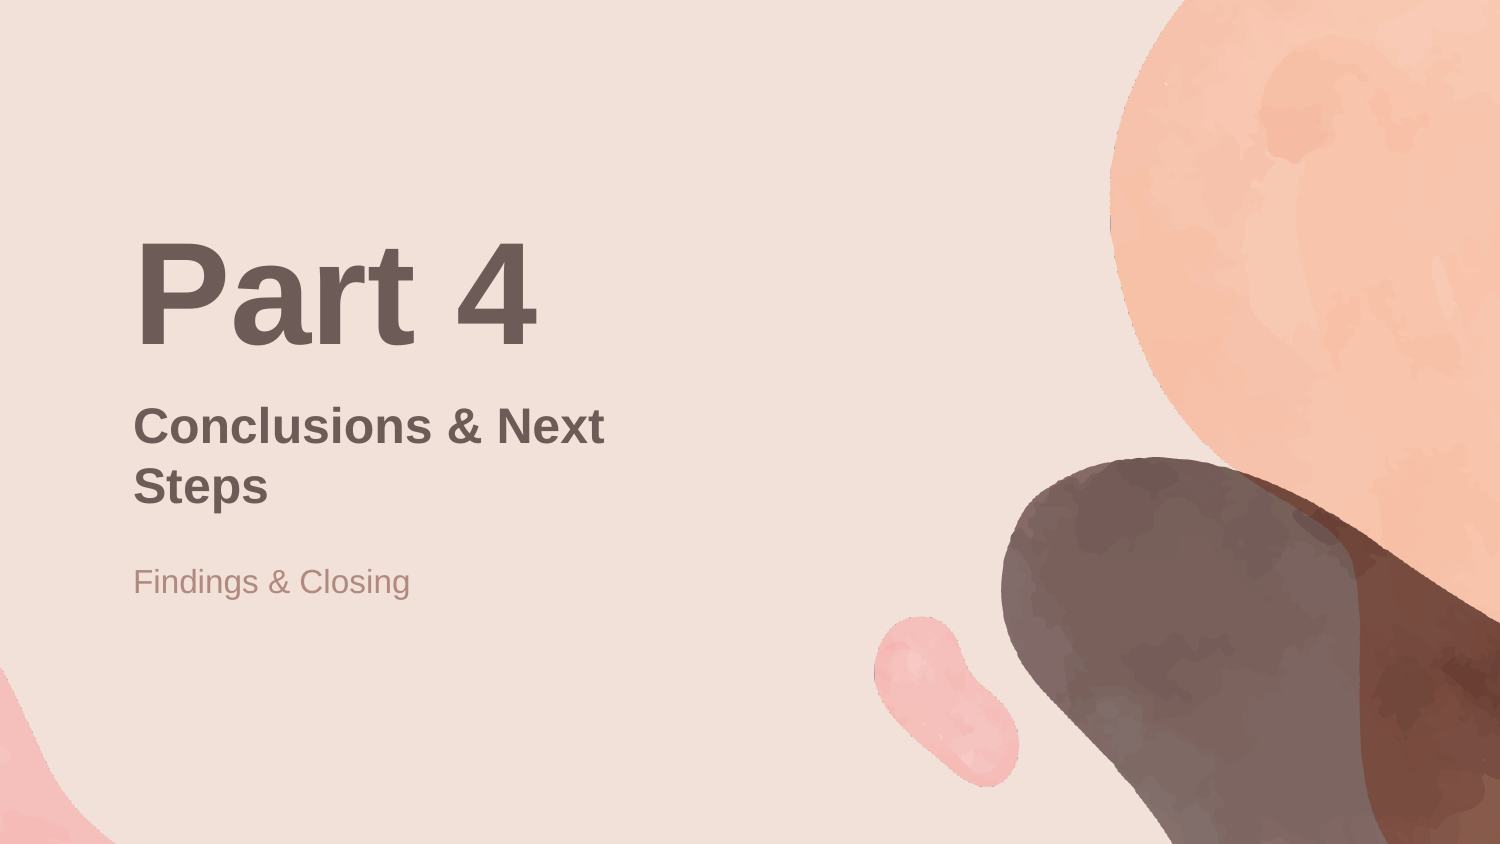

Part 4
# Conclusions & Next Steps
Findings & Closing